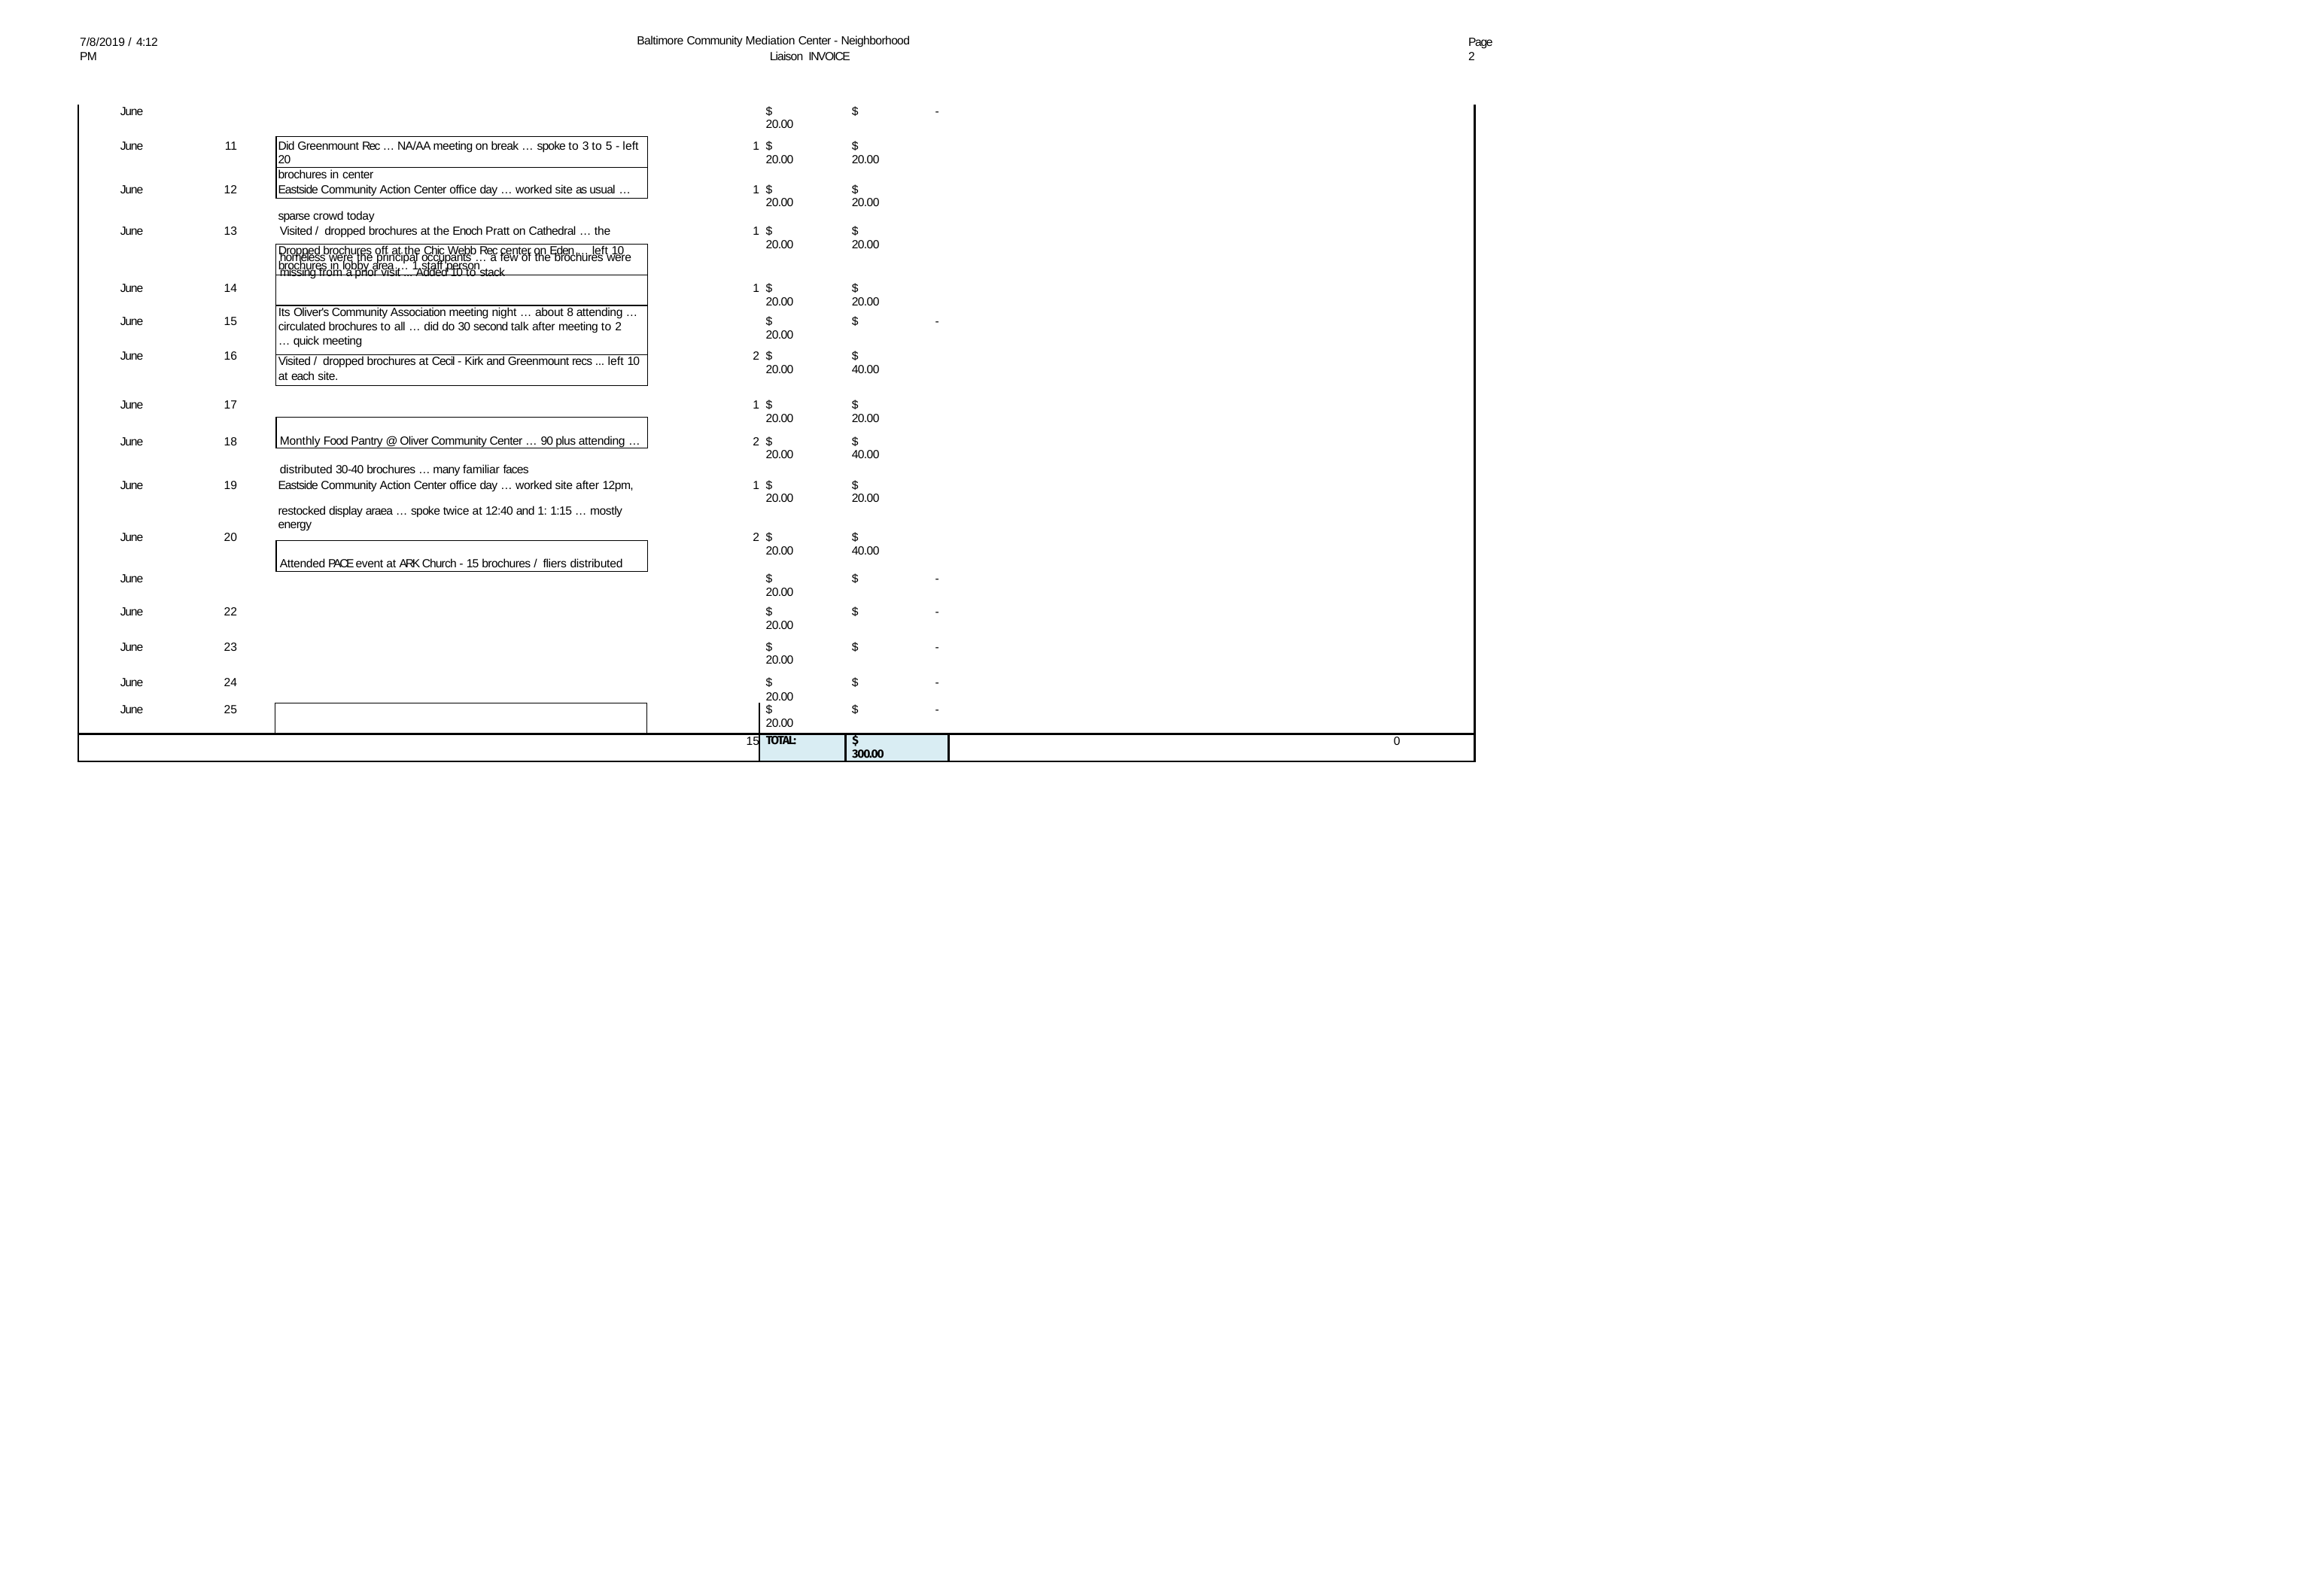

Baltimore Community Mediation Center - Neighborhood Liaison  INVOICE
7/8/2019 / 4:12 PM
Page 2
| June |  |  |  | $ 20.00 | $ - |  |
| --- | --- | --- | --- | --- | --- | --- |
| June | 11 | Did Greenmount Rec … NA/AA meeting on break … spoke to 3 to 5 - left 20 | 1 | $ 20.00 | $ 20.00 |  |
|  |  | brochures in center |  |  |  |  |
| June | 12 | Eastside Community Action Center office day … worked site as usual … | 1 | $ 20.00 | $ 20.00 |  |
|  |  | sparse crowd today |  |  |  |  |
| June | 13 | Visited / dropped brochures at the Enoch Pratt on Cathedral … the | 1 | $ 20.00 | $ 20.00 |  |
|  |  | homeless were the principal occupants … a few of the brochures were |  |  |  |  |
|  |  | missing from a prior visit ... Added 10 to stack |  |  |  |  |
| June | 14 |  | 1 | $ 20.00 | $ 20.00 |  |
| June | 15 |  |  | $ 20.00 | $ - |  |
| June | 16 |  | 2 | $ 20.00 | $ 40.00 |  |
| June | 17 |  | 1 | $ 20.00 | $ 20.00 |  |
| June | 18 | Monthly Food Pantry @ Oliver Community Center … 90 plus attending … | 2 | $ 20.00 | $ 40.00 |  |
|  |  | distributed 30-40 brochures … many familiar faces |  |  |  |  |
| June | 19 | Eastside Community Action Center office day … worked site after 12pm, | 1 | $ 20.00 | $ 20.00 |  |
|  |  | restocked display araea … spoke twice at 12:40 and 1: 1:15 … mostly energy |  |  |  |  |
| June | 20 |  | 2 | $ 20.00 | $ 40.00 |  |
|  |  | Attended PACE event at ARK Church - 15 brochures / fliers distributed |  |  |  |  |
| June |  |  |  | $ 20.00 | $ - |  |
| June | 22 |  |  | $ 20.00 | $ - |  |
| June | 23 |  |  | $ 20.00 | $ - |  |
| June | 24 |  |  | $ 20.00 | $ - |  |
| June | 25 |  |  | $ 20.00 | $ - |  |
| 15 |  |  |  | TOTAL: | $ 300.00 | 0 |

| Dropped brochures off at the Chic Webb Rec center on Eden … left 10 brochures in lobby area … 1 staff person |
| --- |
|  |
| Its Oliver's Community Association meeting night … about 8 attending … circulated brochures to all … did do 30 second talk after meeting to 2 … quick meeting |
| Visited / dropped brochures at Cecil - Kirk and Greenmount recs ... left 10 at each site. |